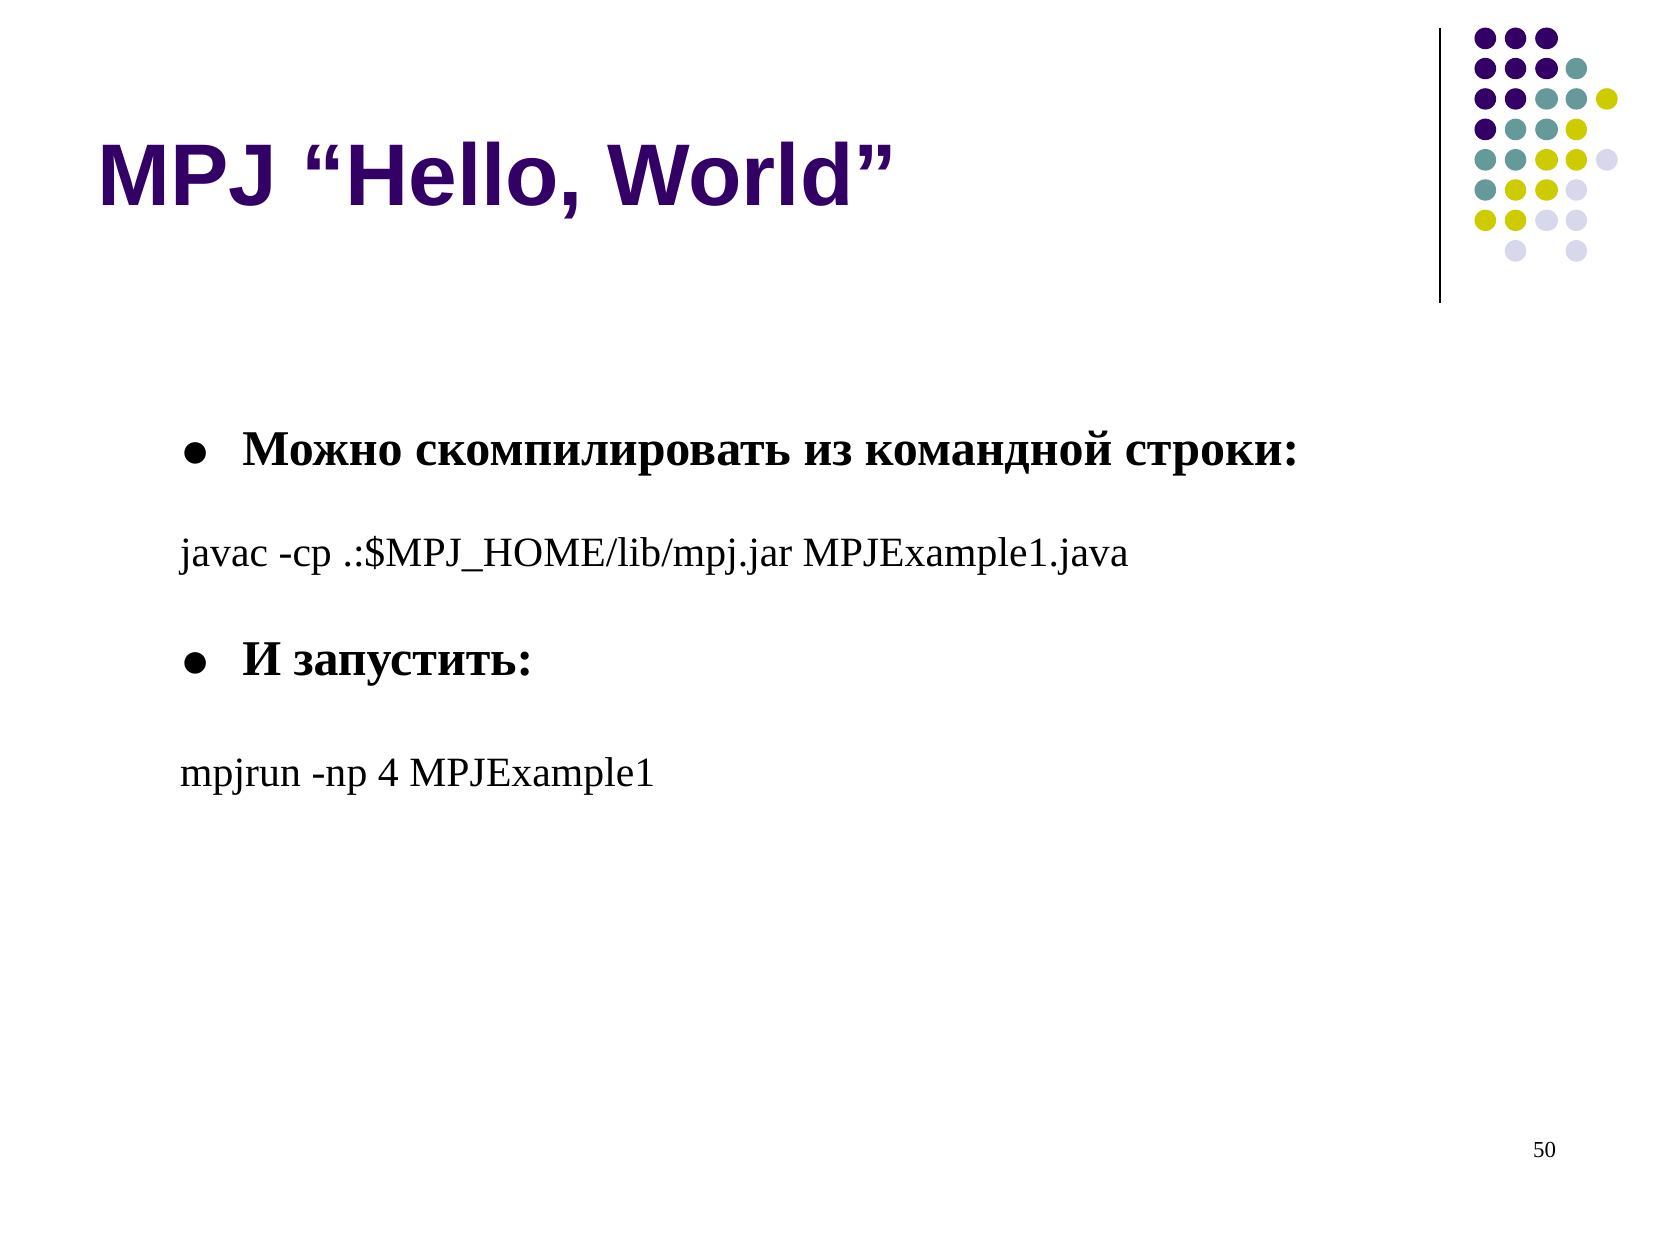

# MPJ “Hello, World”
Можно скомпилировать из командной строки:

javac -cp .:$MPJ_HOME/lib/mpj.jar MPJExample1.java

И запустить:

mpjrun -np 4 MPJExample1

50